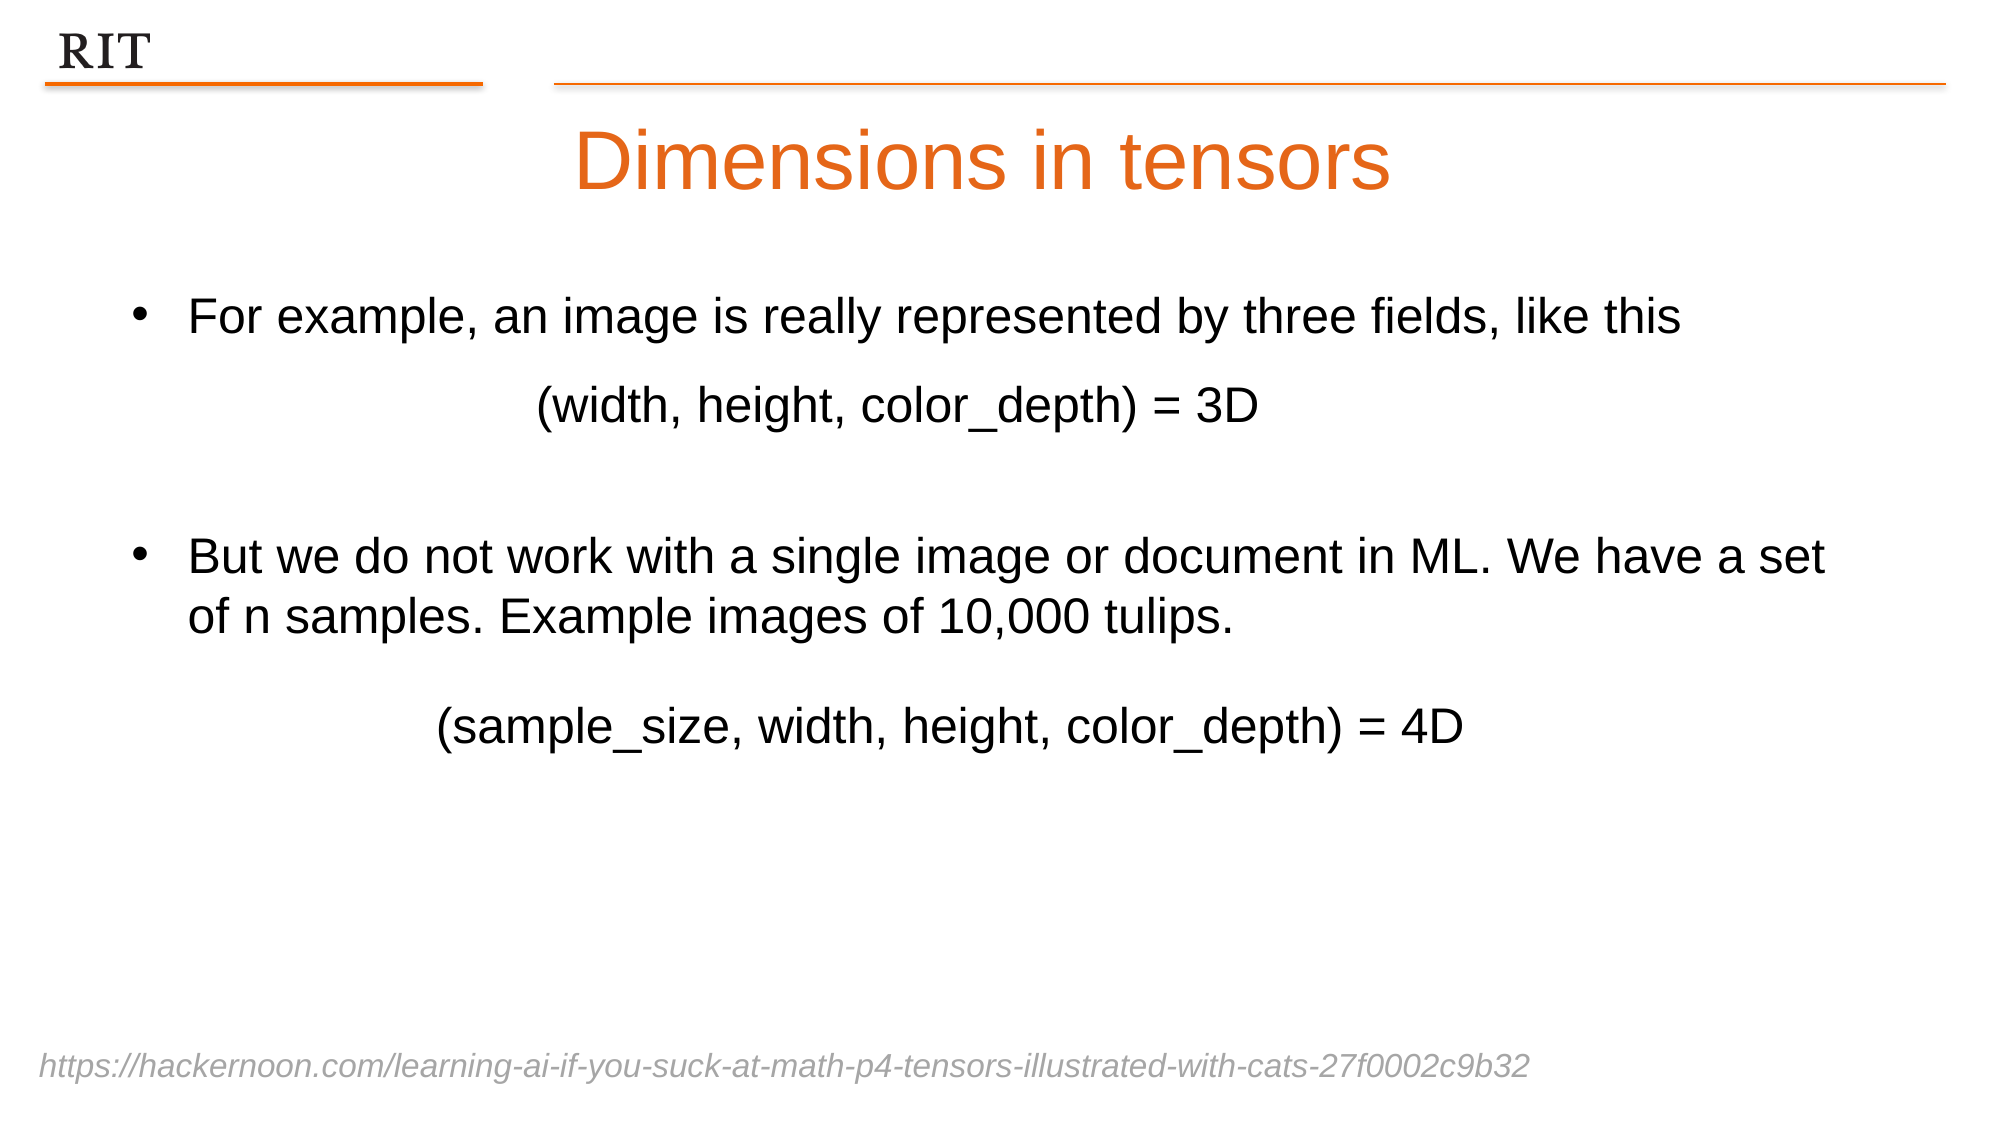

Dimensions in tensors
For example, an image is really represented by three fields, like this

But we do not work with a single image or document in ML. We have a set of n samples. Example images of 10,000 tulips.
(width, height, color_depth) = 3D

(sample_size, width, height, color_depth) = 4D

https://hackernoon.com/learning-ai-if-you-suck-at-math-p4-tensors-illustrated-with-cats-27f0002c9b32